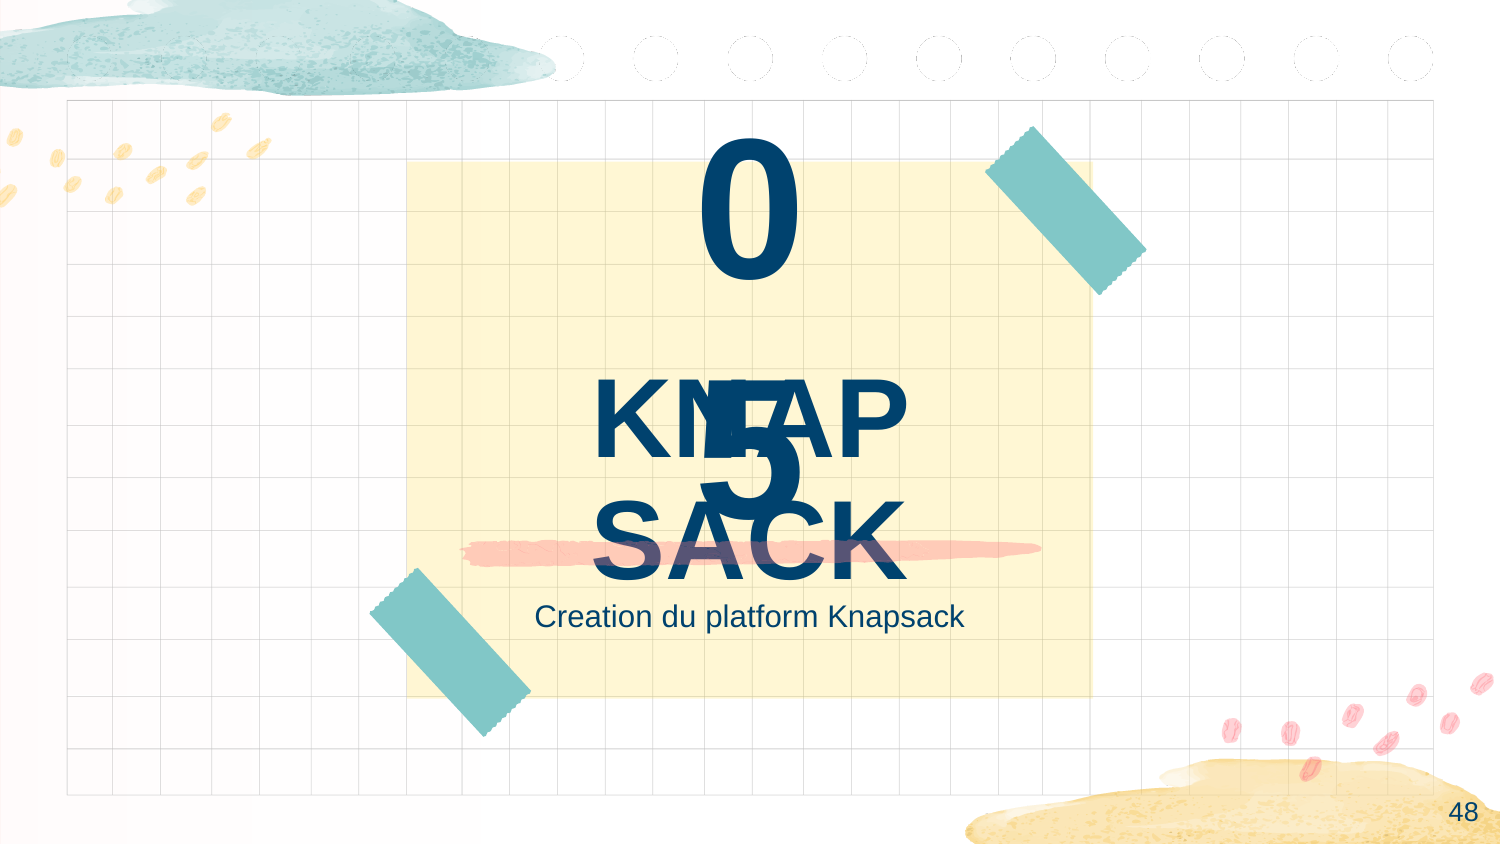

05
# KNAP SACK

Creation du platform Knapsack

48